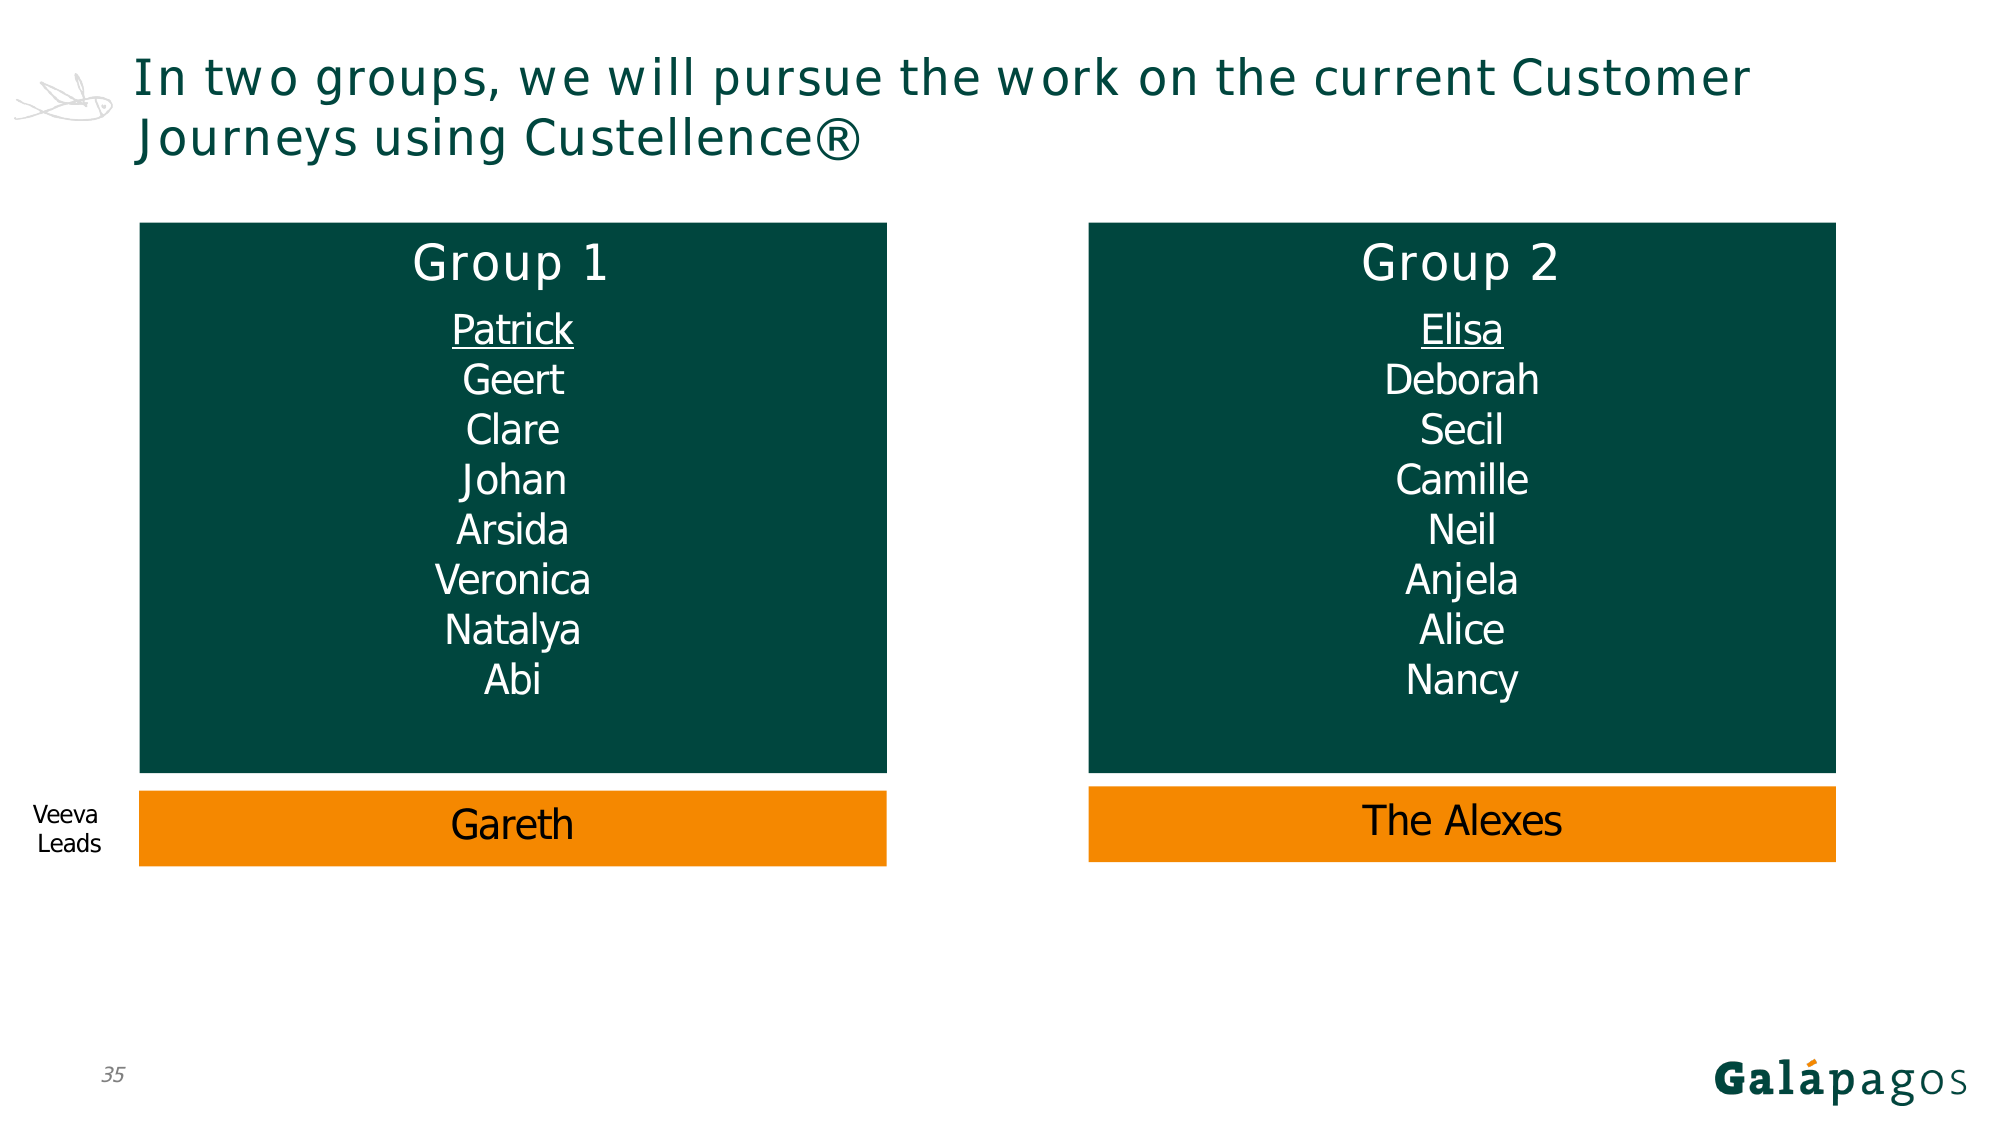

# In two groups, we will pursue the work on the current Customer Journeys using Custellence®
Group 2
Elisa
Deborah
Secil
Camille
Neil
Anjela
Alice
Nancy

Group 1
Patrick
Geert
Clare
Johan
Arsida
Veronica
Natalya
Abi

The Alexes
Veeva
Leads
Gareth